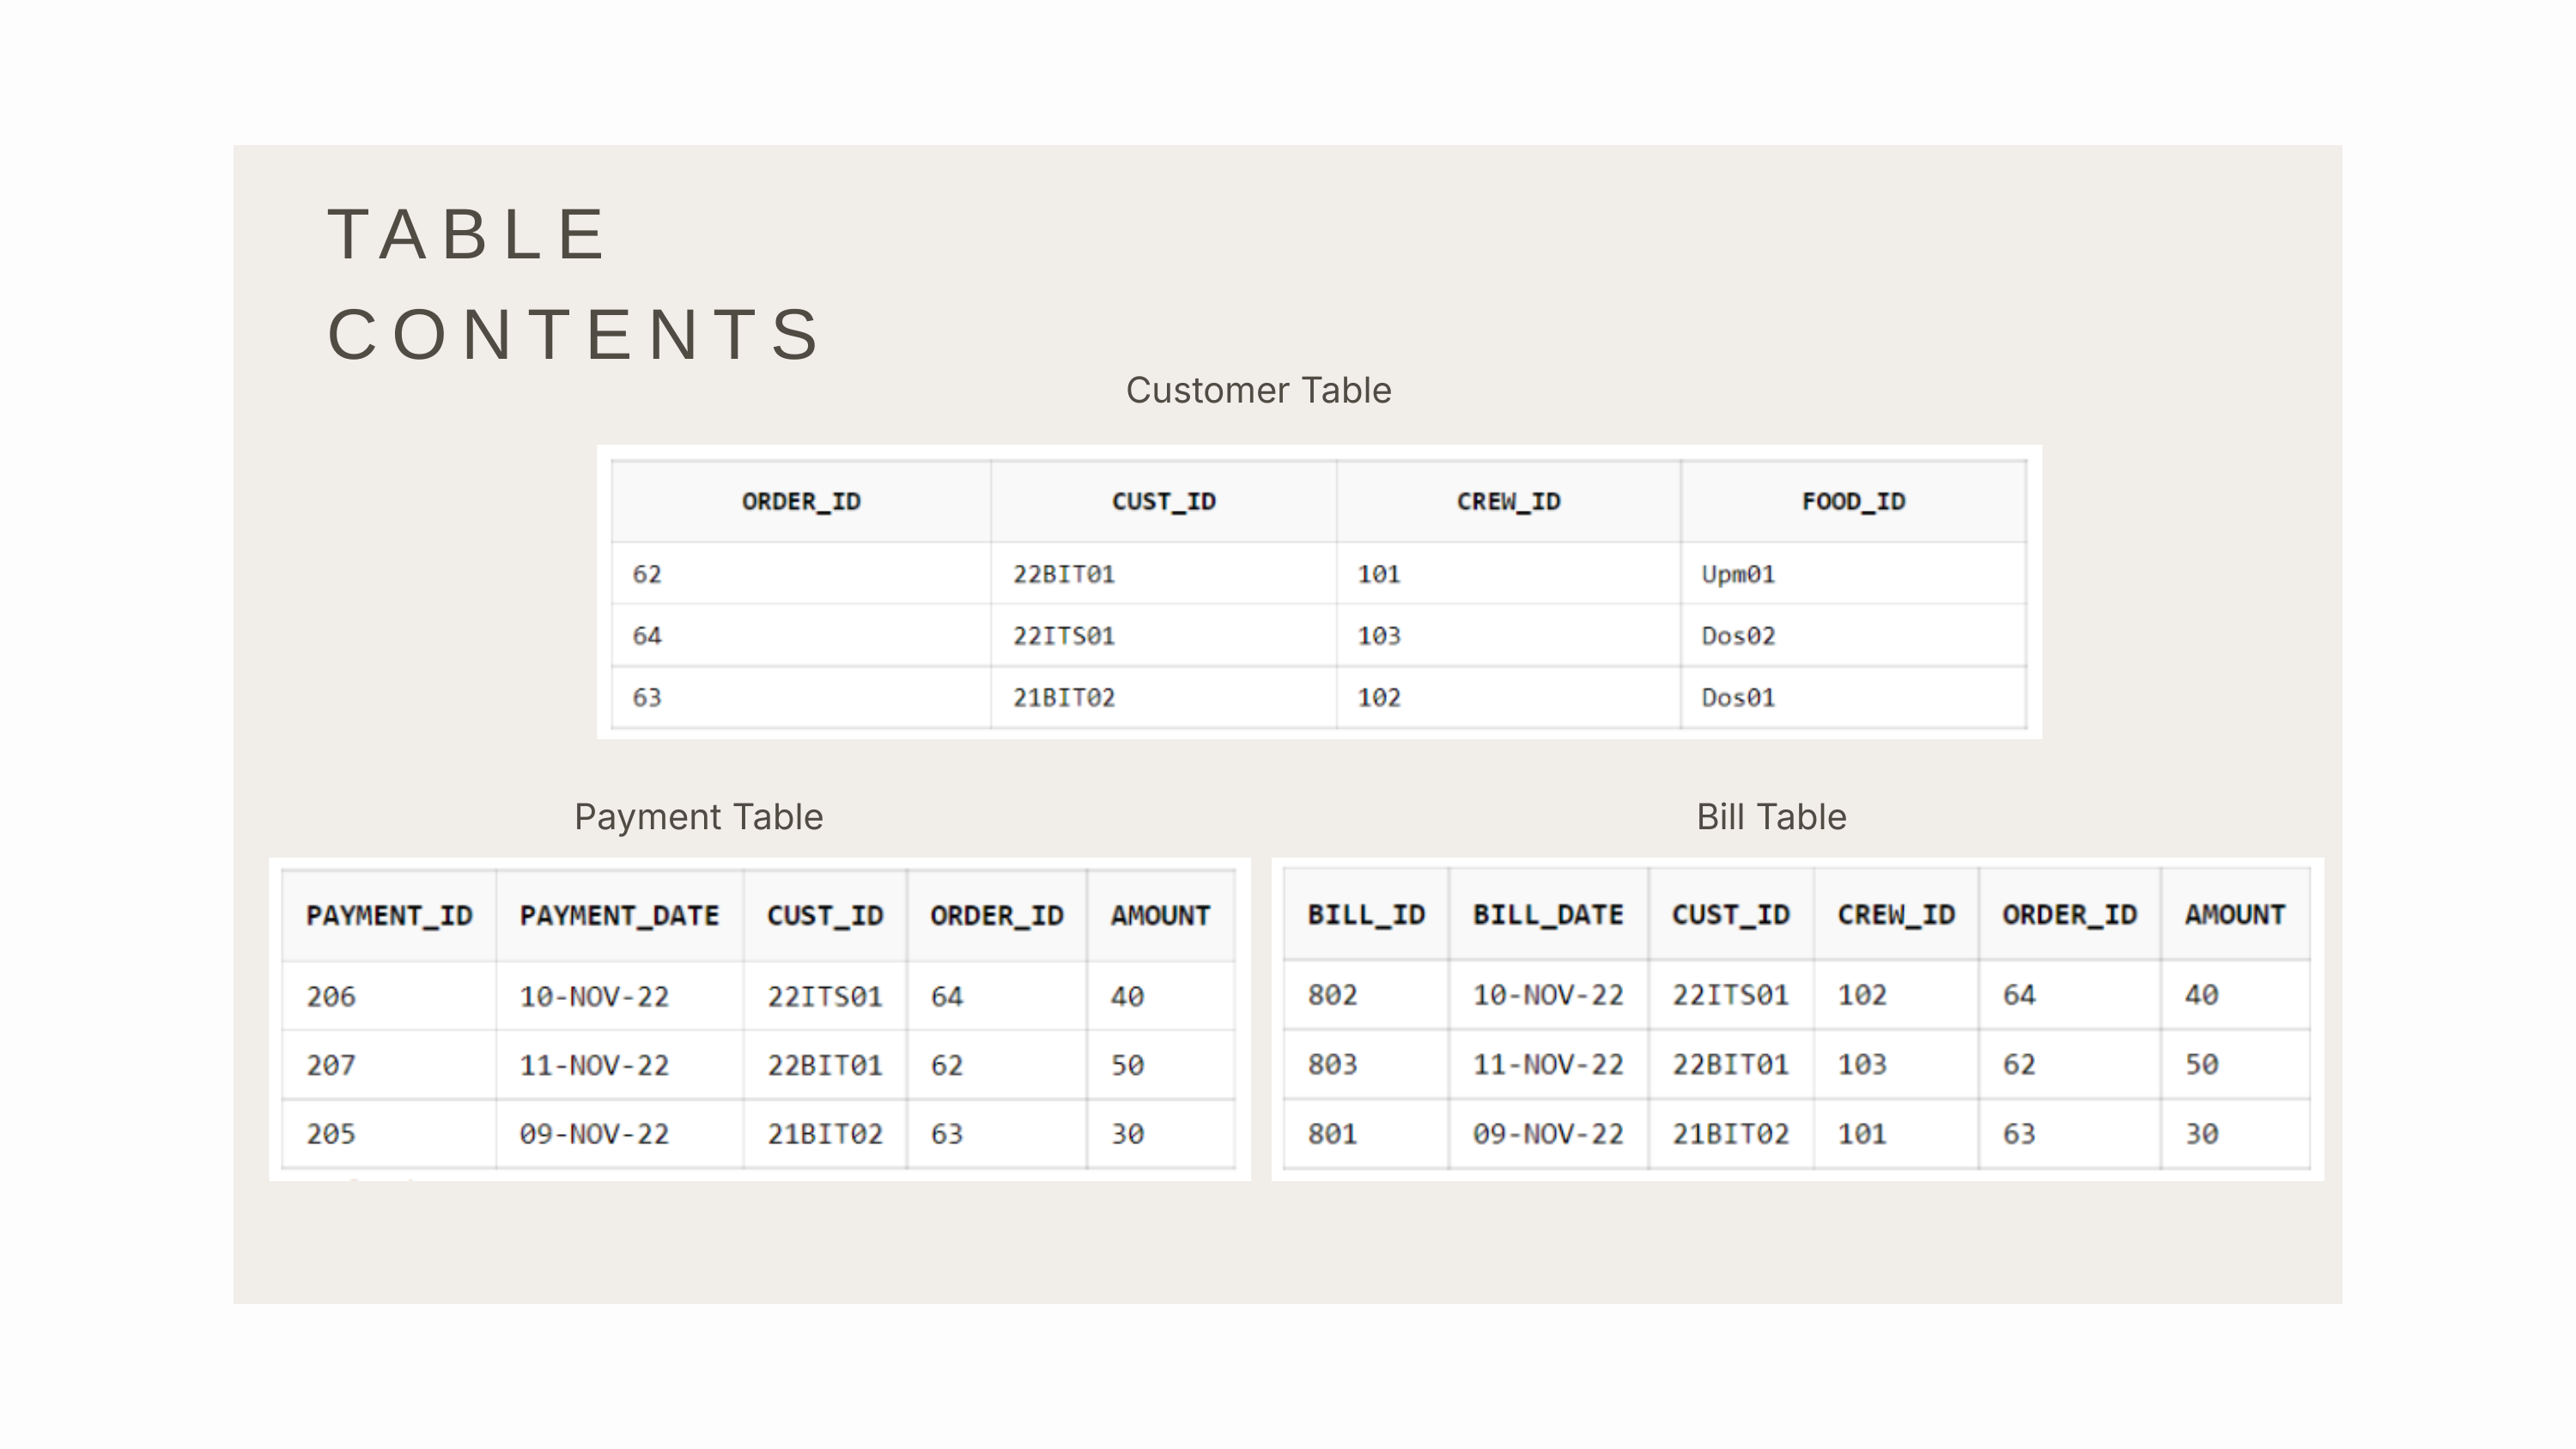

TABLE CONTENTS
Customer Table

Payment Table
Bill Table